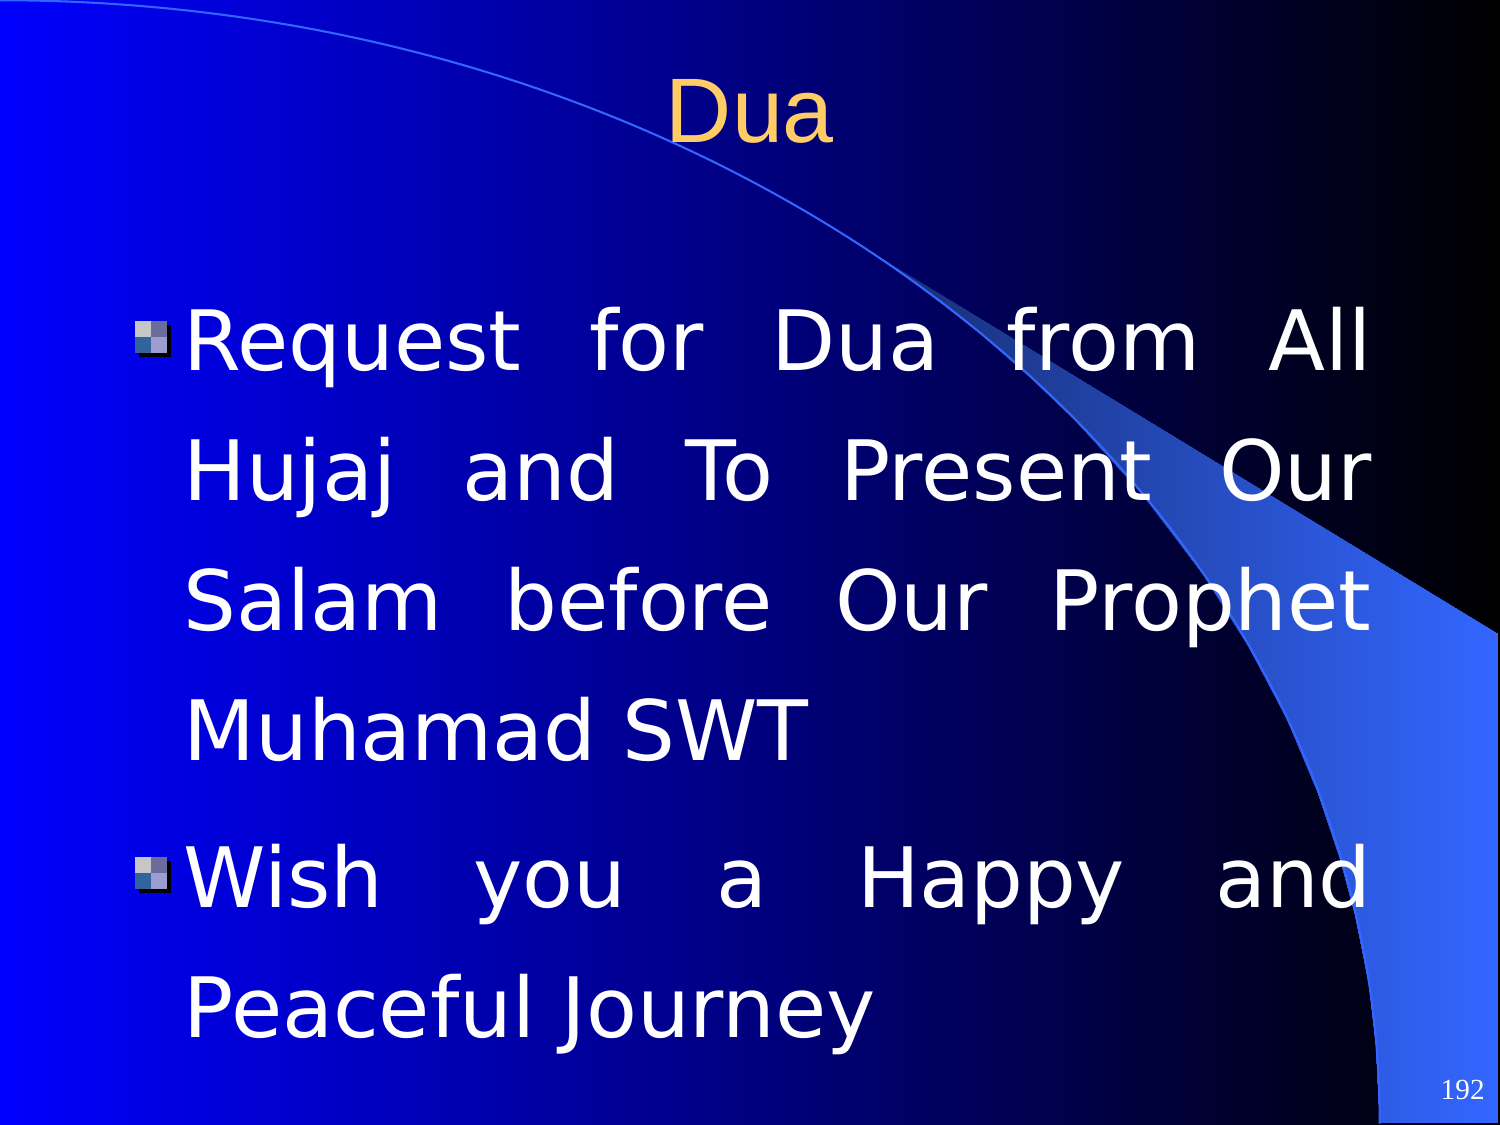

# Dua
Request for Dua from All Hujaj and To Present Our Salam before Our Prophet Muhamad SWT
Wish you a Happy and Peaceful Journey
192